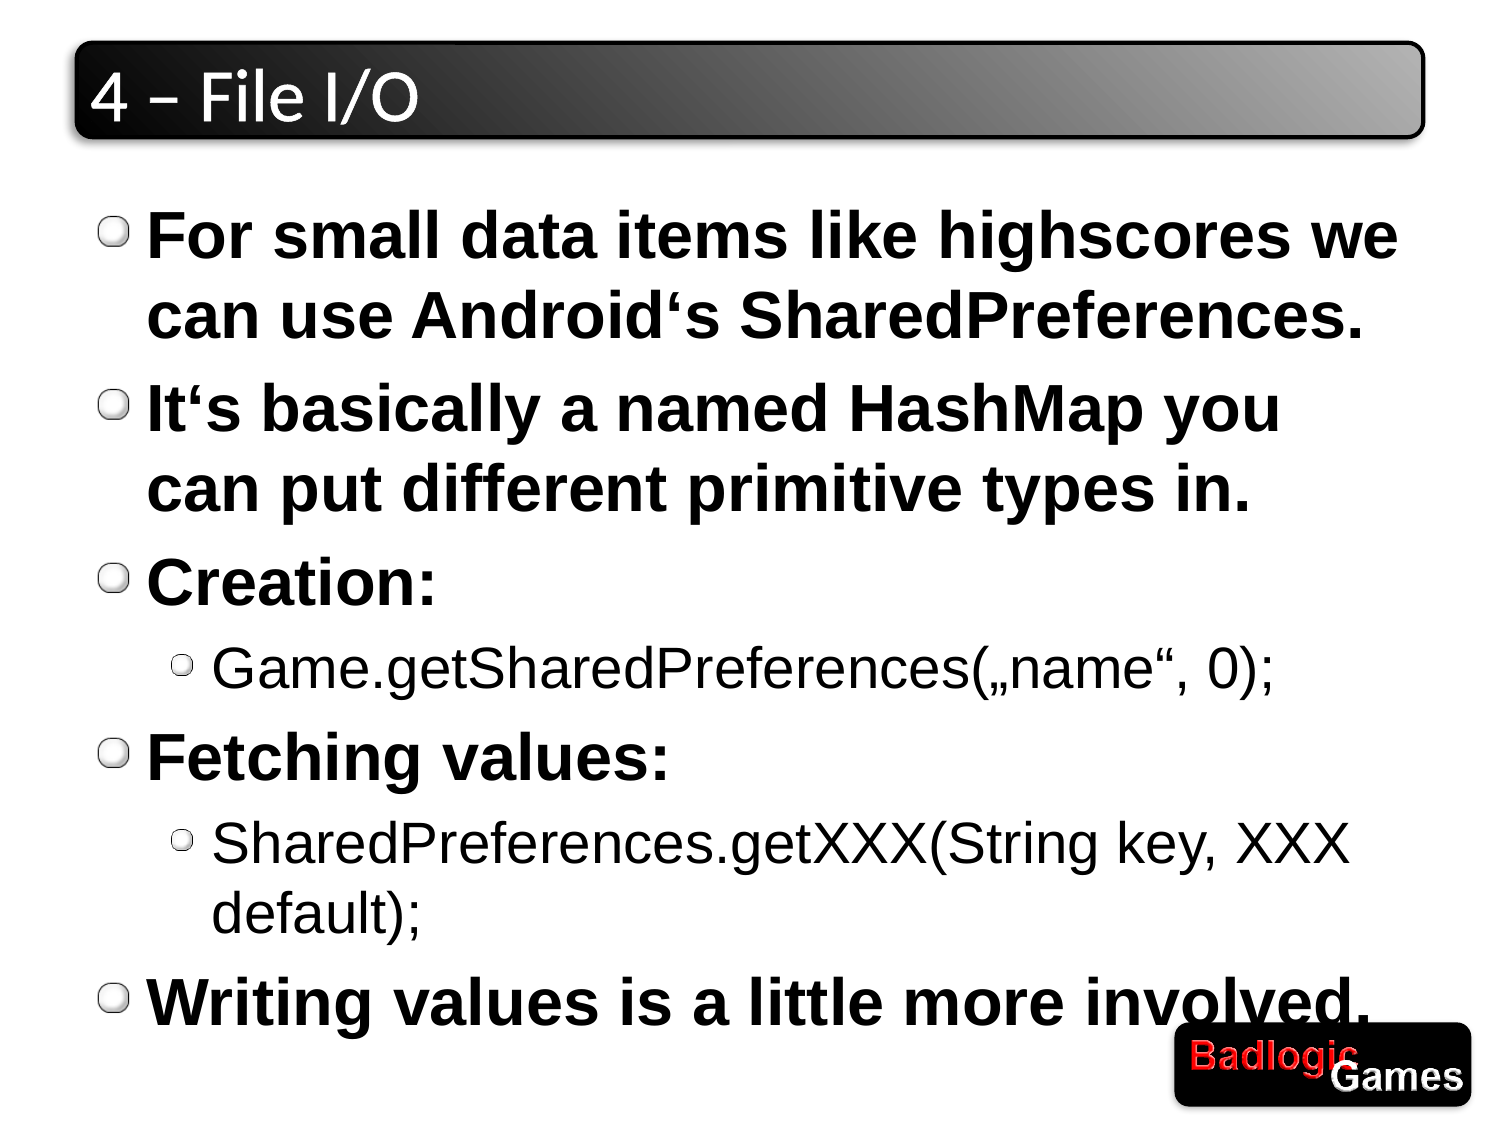

# 4 – File I/O
For small data items like highscores we can use Android‘s SharedPreferences.
It‘s basically a named HashMap you can put different primitive types in.
Creation:
Game.getSharedPreferences(„name“, 0);
Fetching values:
SharedPreferences.getXXX(String key, XXX default);
Writing values is a little more involved.